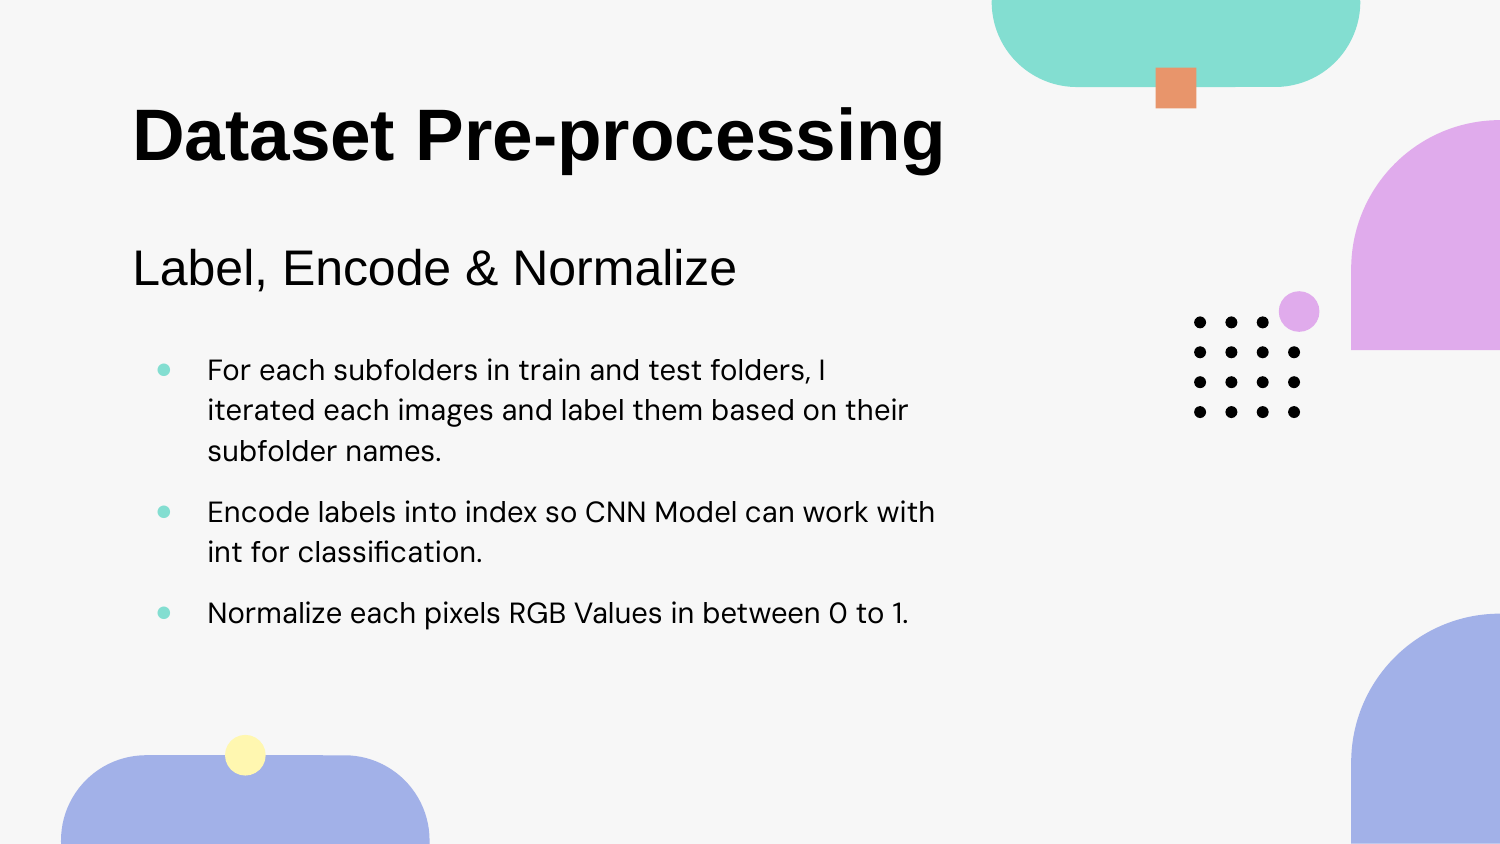

# Dataset Pre-processing
Label, Encode & Normalize

For each subfolders in train and test folders, I iterated each images and label them based on their subfolder names.
Encode labels into index so CNN Model can work with int for classification.
Normalize each pixels RGB Values in between 0 to 1.